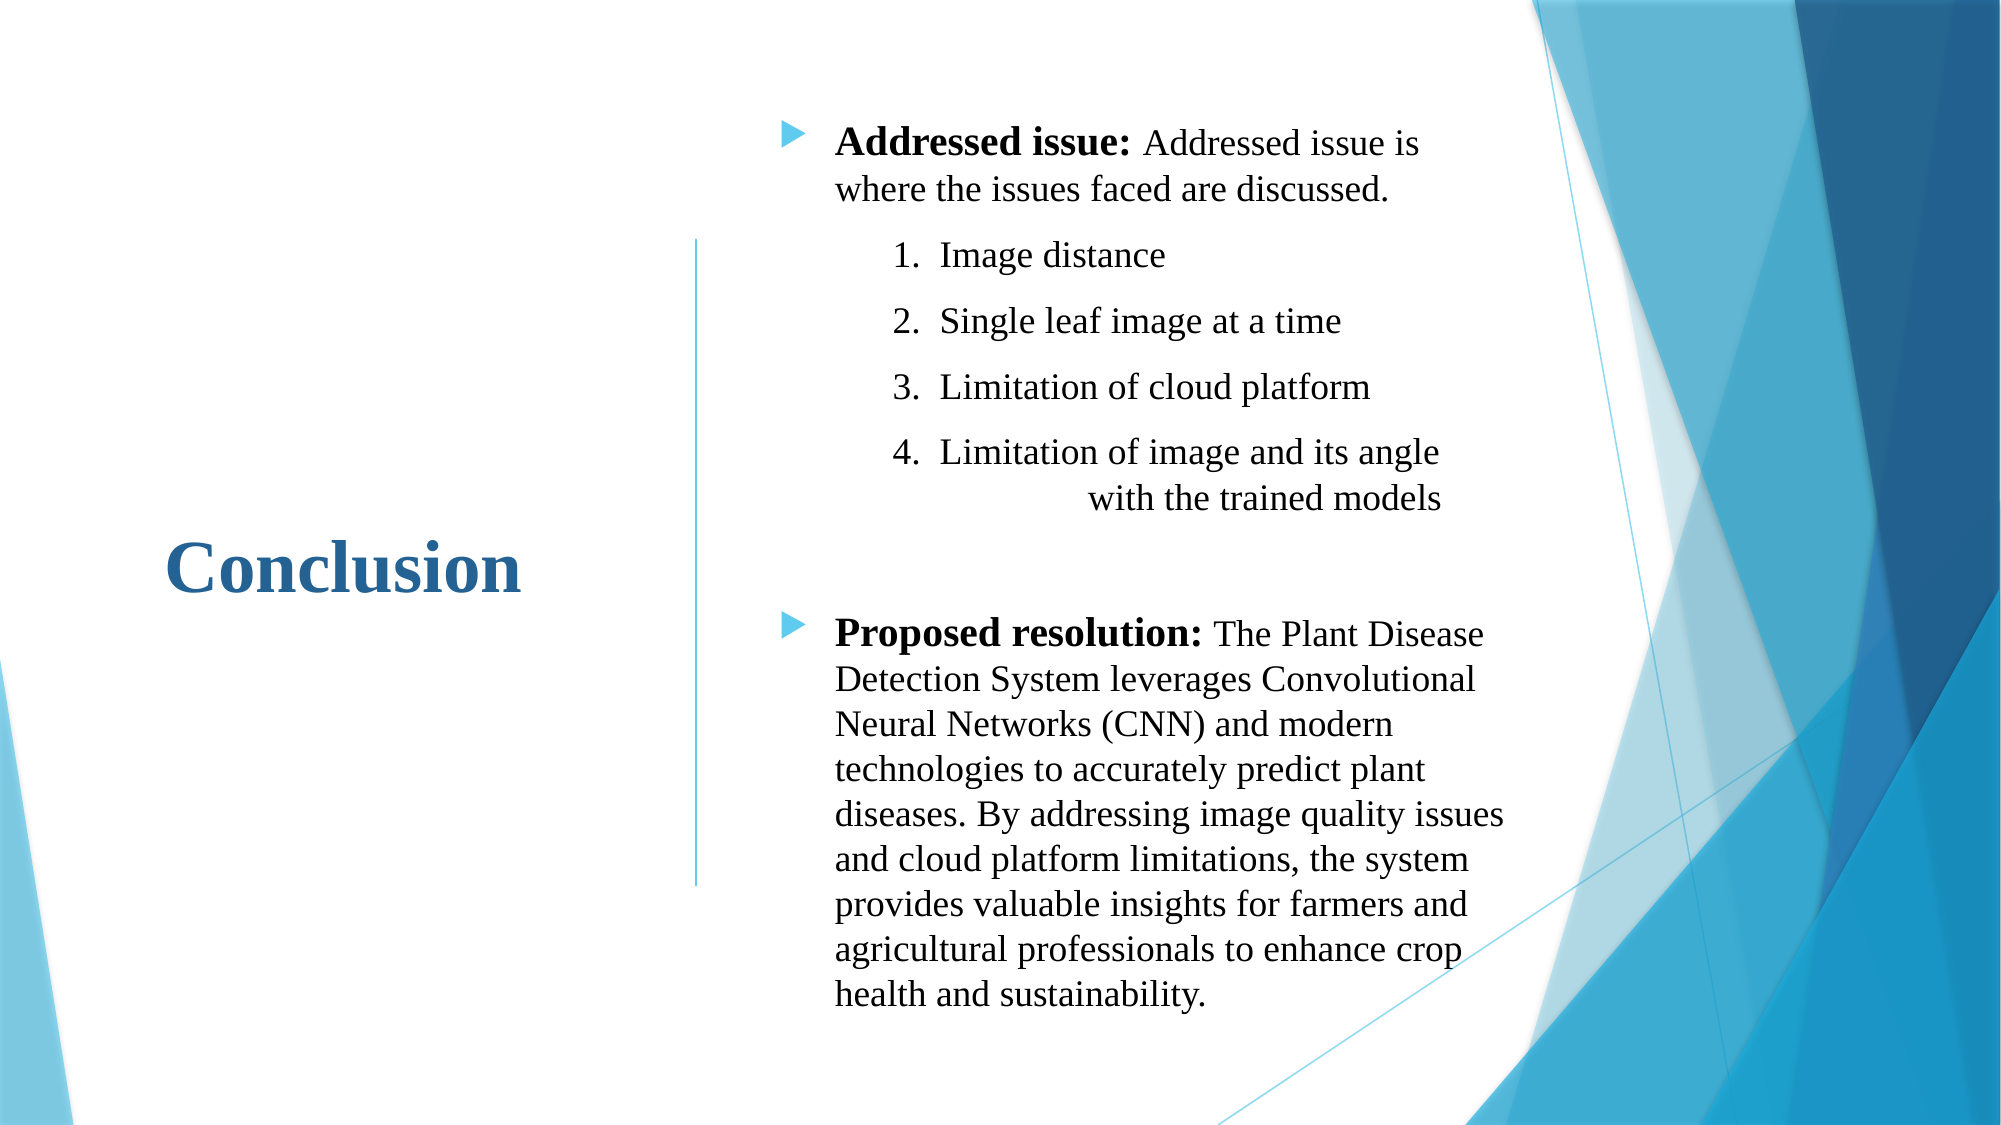

Addressed issue: Addressed issue is where the issues faced are discussed.
            1.  Image distance
            2.  Single leaf image at a time
            3.  Limitation of cloud platform
            4.  Limitation of image and its angle   		 with the trained models

Proposed resolution: The Plant Disease Detection System leverages Convolutional Neural Networks (CNN) and modern technologies to accurately predict plant diseases. By addressing image quality issues and cloud platform limitations, the system provides valuable insights for farmers and agricultural professionals to enhance crop health and sustainability.
# Conclusion